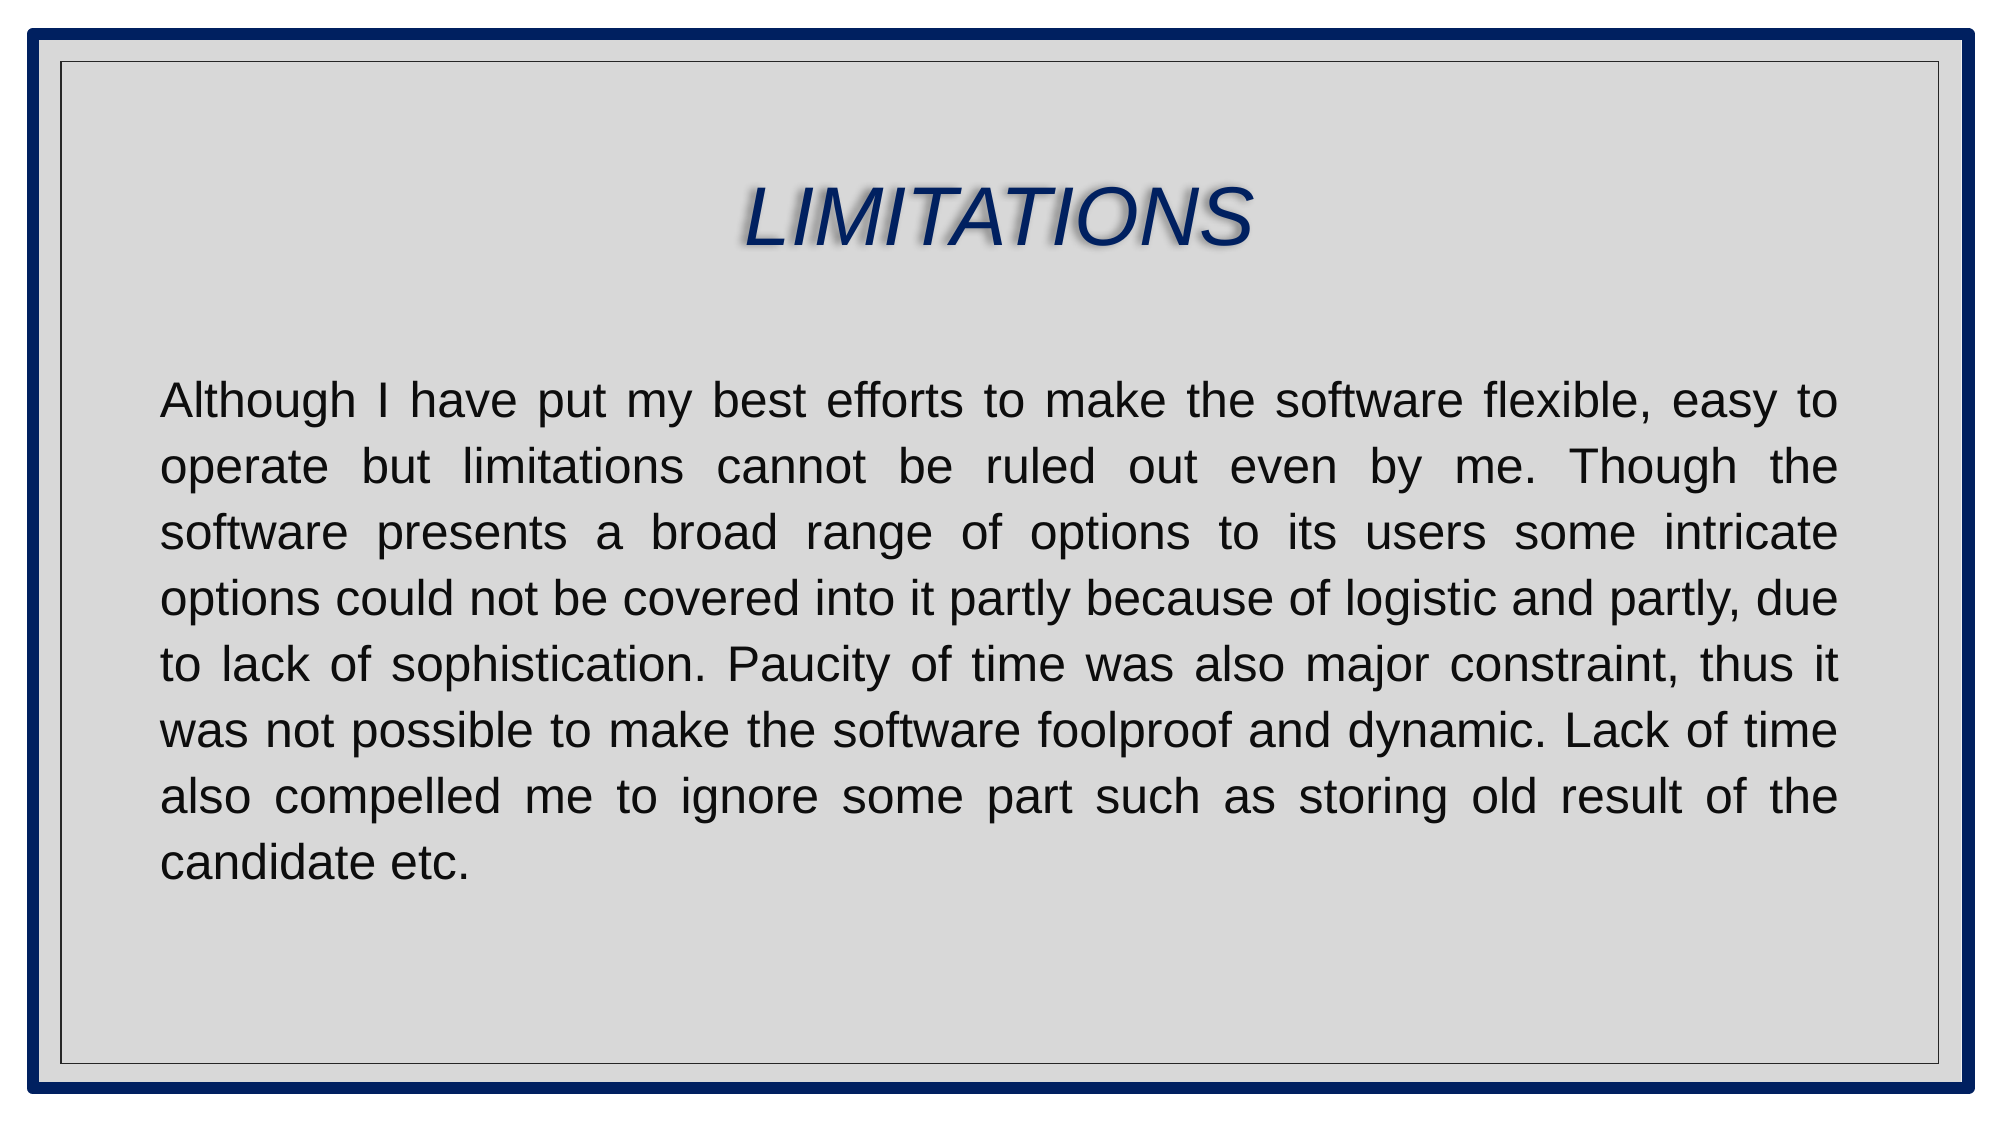

# LIMITATIONS
Although I have put my best efforts to make the software flexible, easy to operate but limitations cannot be ruled out even by me. Though the software presents a broad range of options to its users some intricate options could not be covered into it partly because of logistic and partly, due to lack of sophistication. Paucity of time was also major constraint, thus it was not possible to make the software foolproof and dynamic. Lack of time also compelled me to ignore some part such as storing old result of the candidate etc.